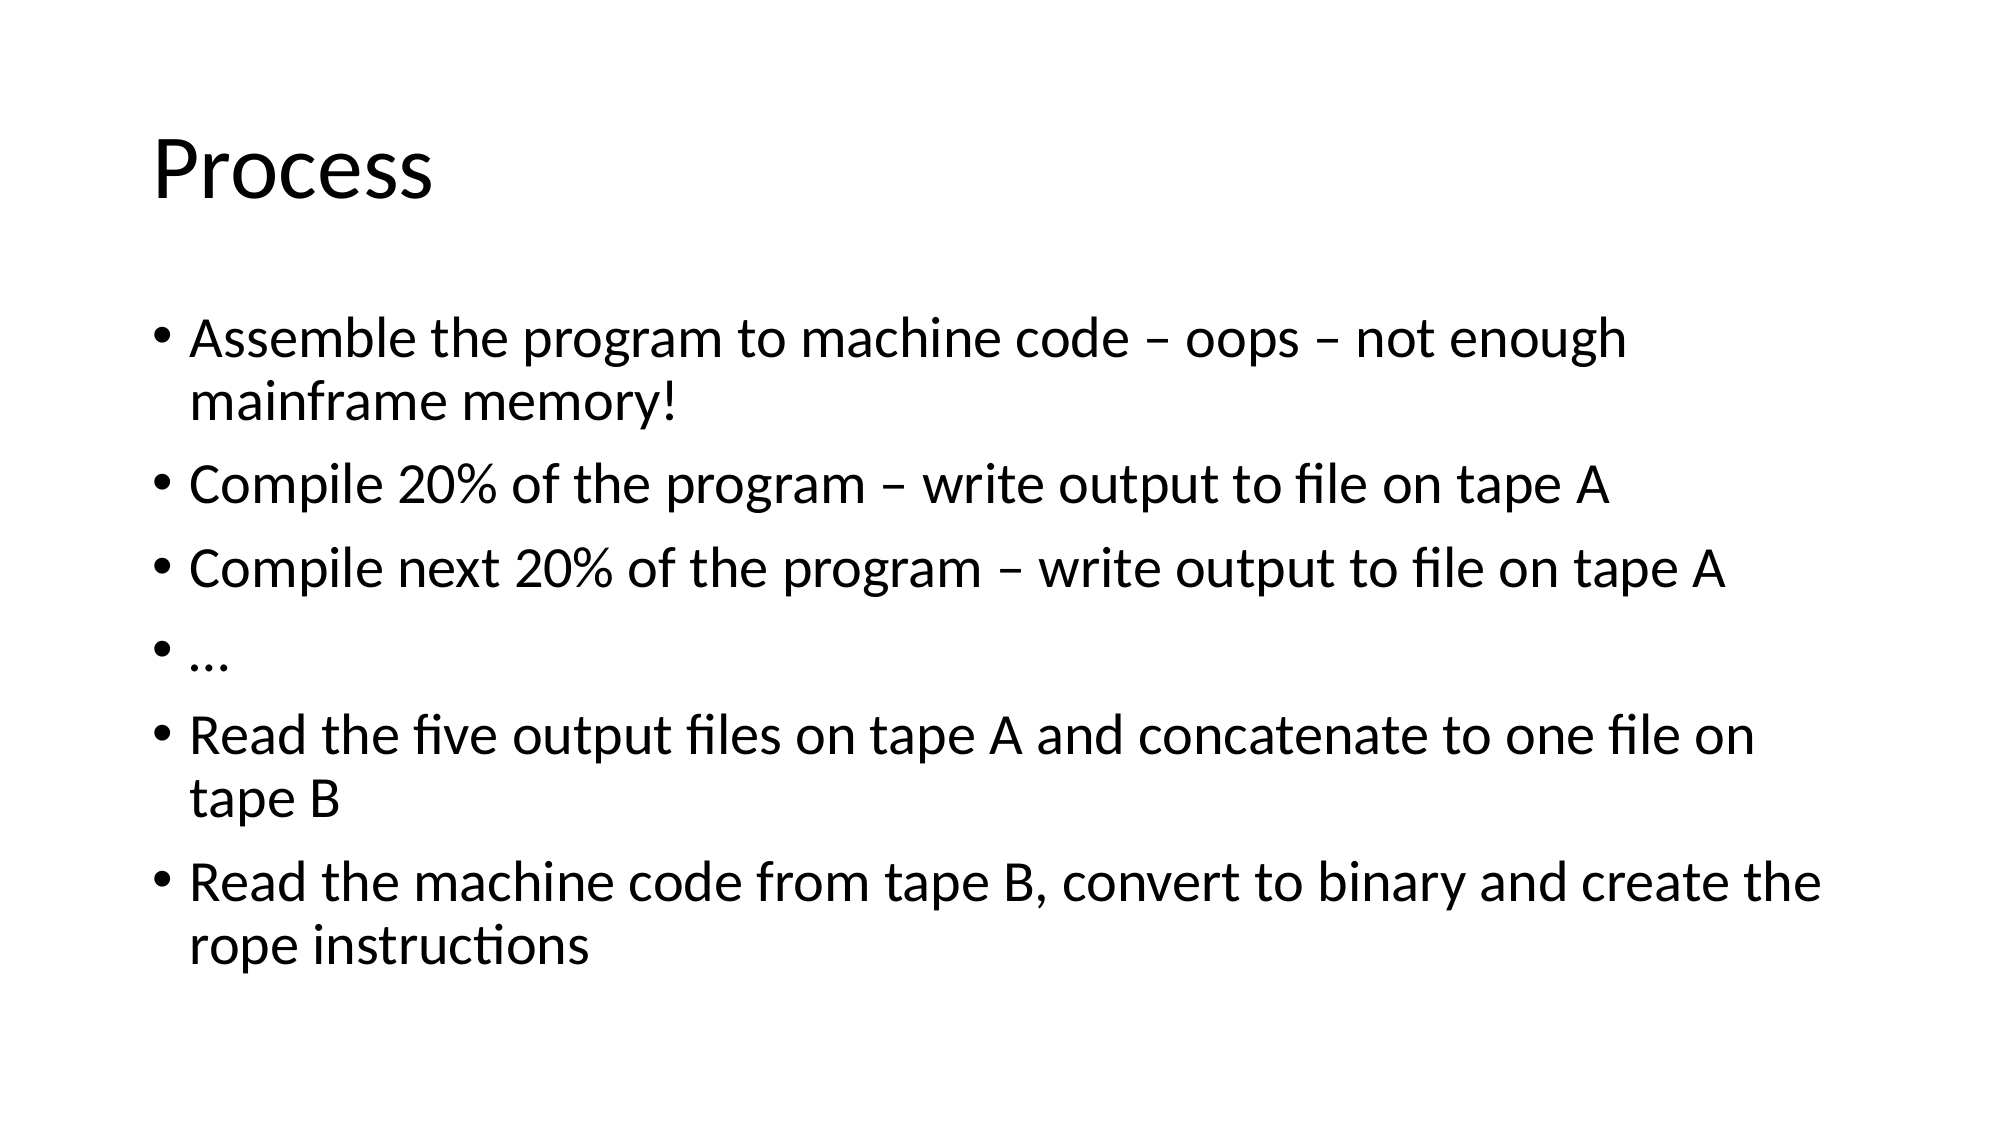

# Process
Assemble the program to machine code – oops – not enough mainframe memory!
Compile 20% of the program – write output to file on tape A
Compile next 20% of the program – write output to file on tape A
…
Read the five output files on tape A and concatenate to one file on tape B
Read the machine code from tape B, convert to binary and create the rope instructions